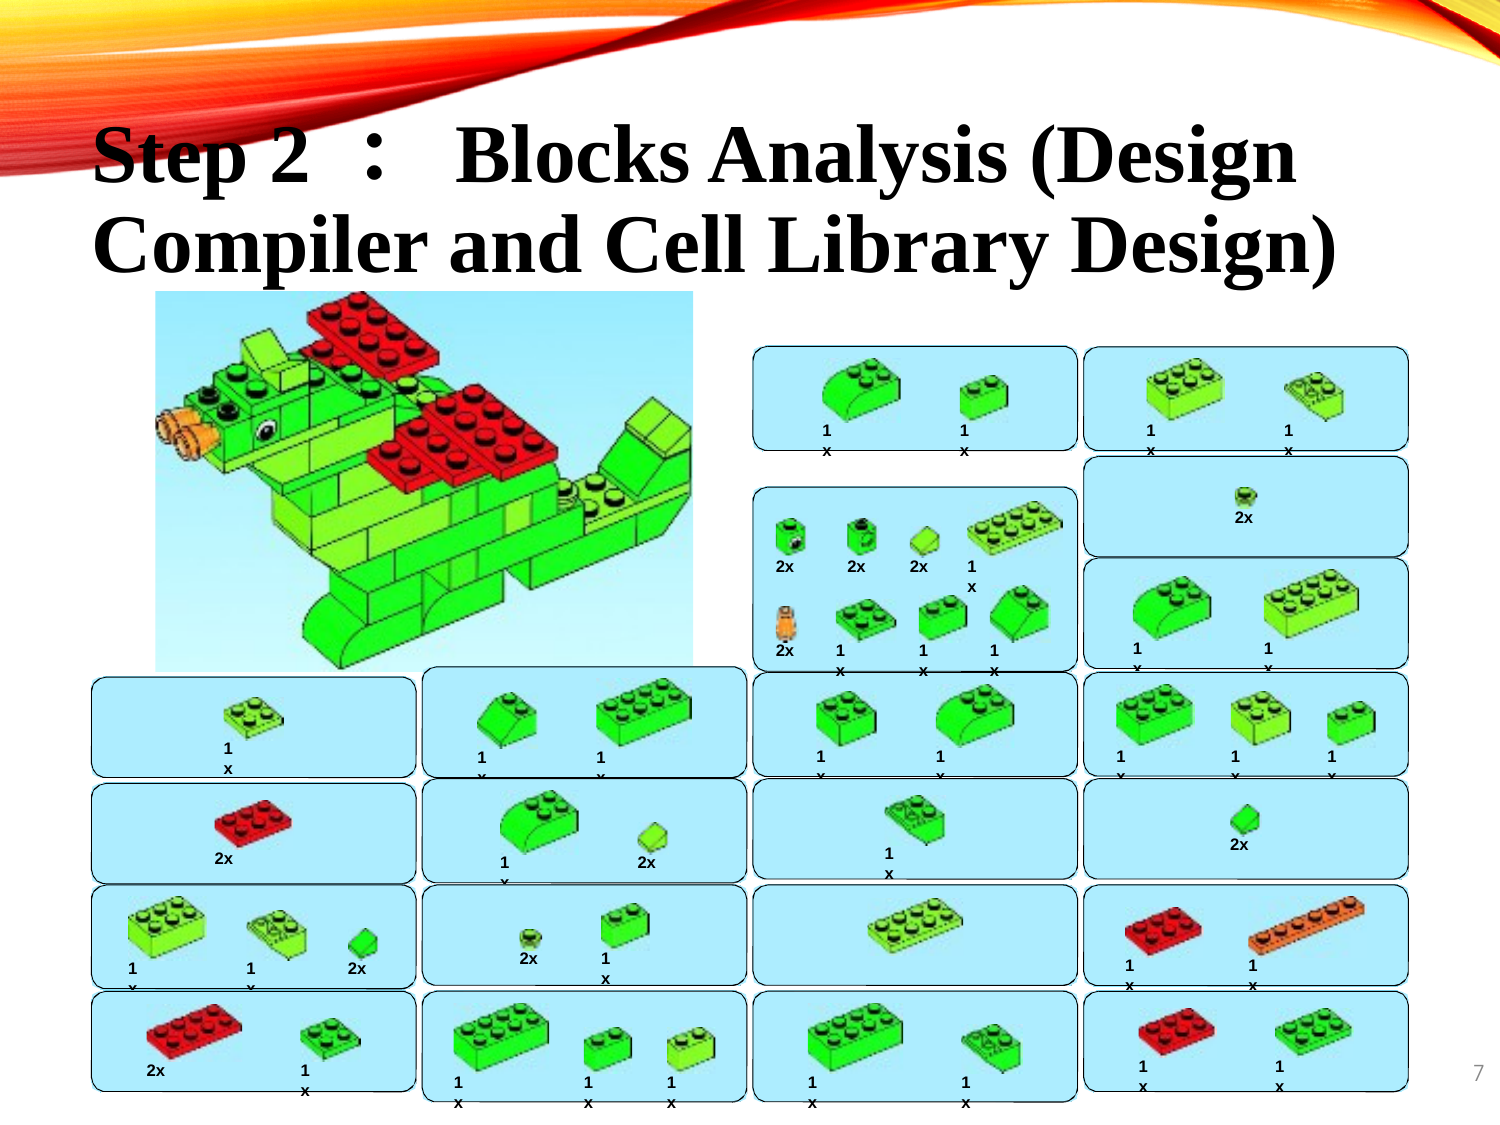

# Step 2 ：Blocks Analysis (Design Compiler and Cell Library Design)

1x
1x

1x
1x

2x

2x
2x
2x
1x

2x
1x
1x
1x

1x
1x

1x
1x

1x
1x

1x
1x
1x

1x

1x
2x

1x

2x

2x

1x
1x
2x

2x
1x

1x
1x

2x
1x

1x
1x
1x

1x
1x

1x
1x
7